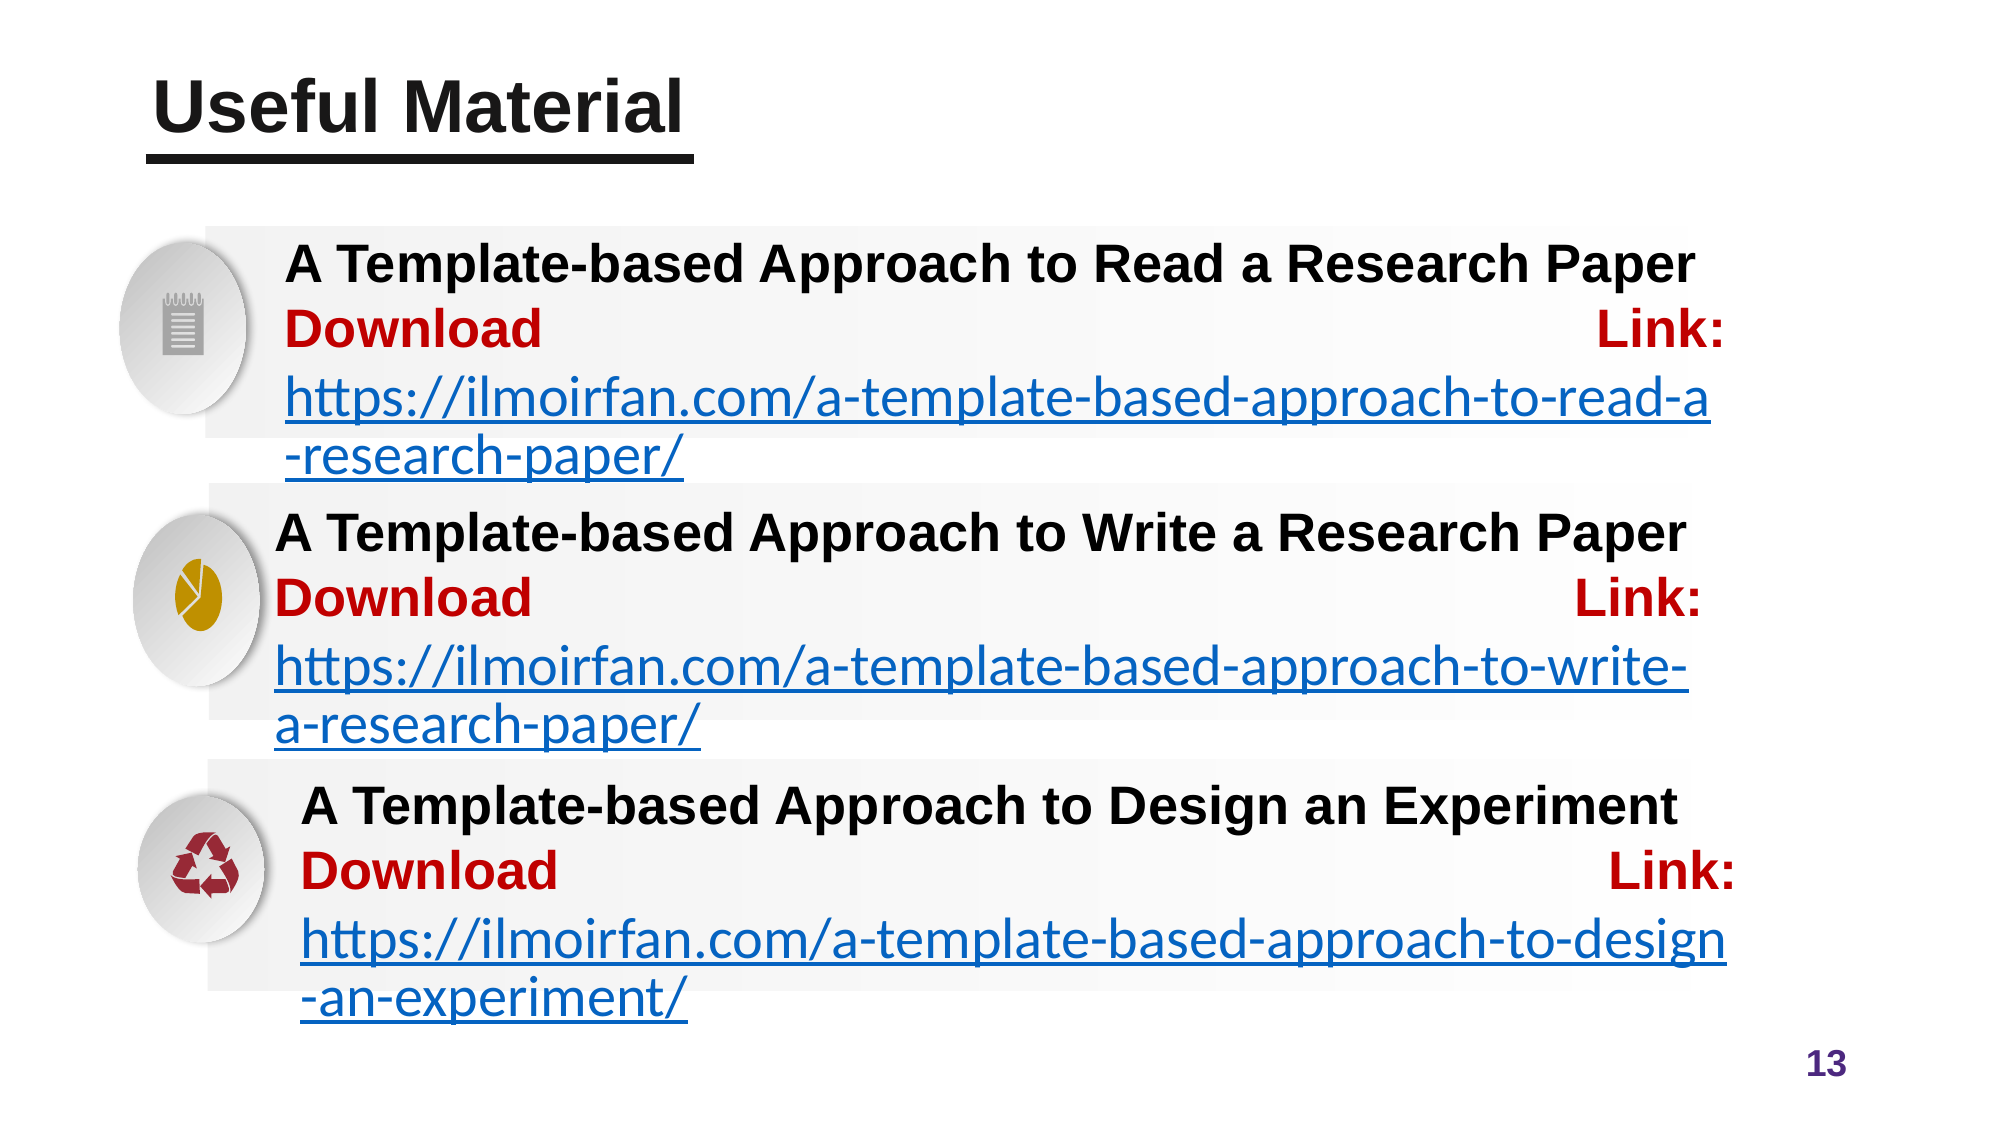

Useful Material
A Template-based Approach to Read a Research Paper
Download Link: https://ilmoirfan.com/a-template-based-approach-to-read-a-research-paper/

A Template-based Approach to Write a Research Paper
Download Link: https://ilmoirfan.com/a-template-based-approach-to-write-a-research-paper/

A Template-based Approach to Design an Experiment
Download Link: https://ilmoirfan.com/a-template-based-approach-to-design-an-experiment/